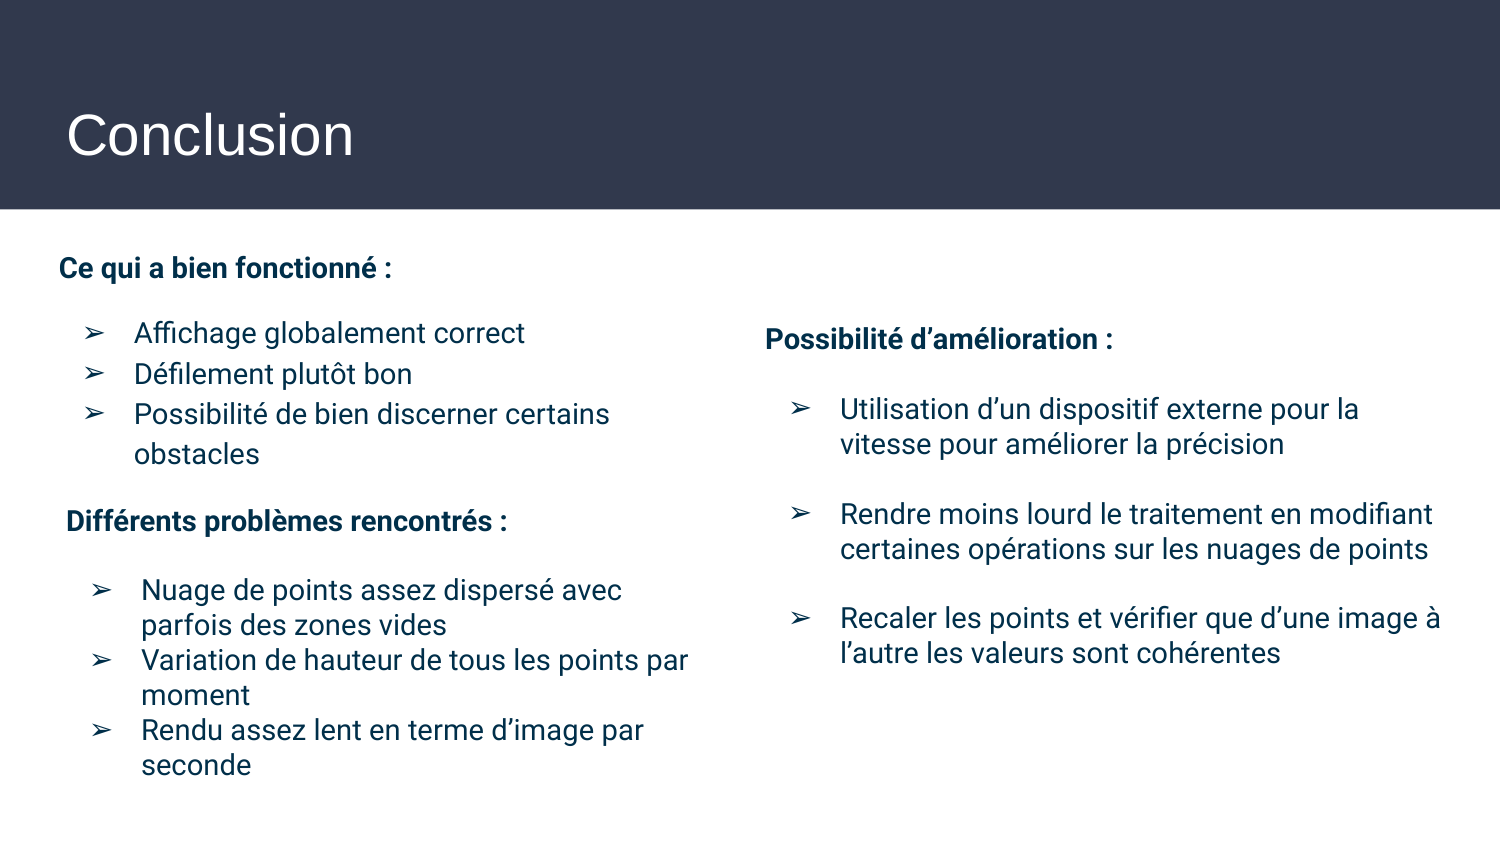

# Conclusion
Ce qui a bien fonctionné :
Affichage globalement correct
Défilement plutôt bon
Possibilité de bien discerner certains obstacles

Possibilité d’amélioration :

Utilisation d’un dispositif externe pour la vitesse pour améliorer la précision

Rendre moins lourd le traitement en modifiant certaines opérations sur les nuages de points

Recaler les points et vérifier que d’une image à l’autre les valeurs sont cohérentes
Différents problèmes rencontrés :

Nuage de points assez dispersé avec parfois des zones vides
Variation de hauteur de tous les points par moment
Rendu assez lent en terme d’image par seconde